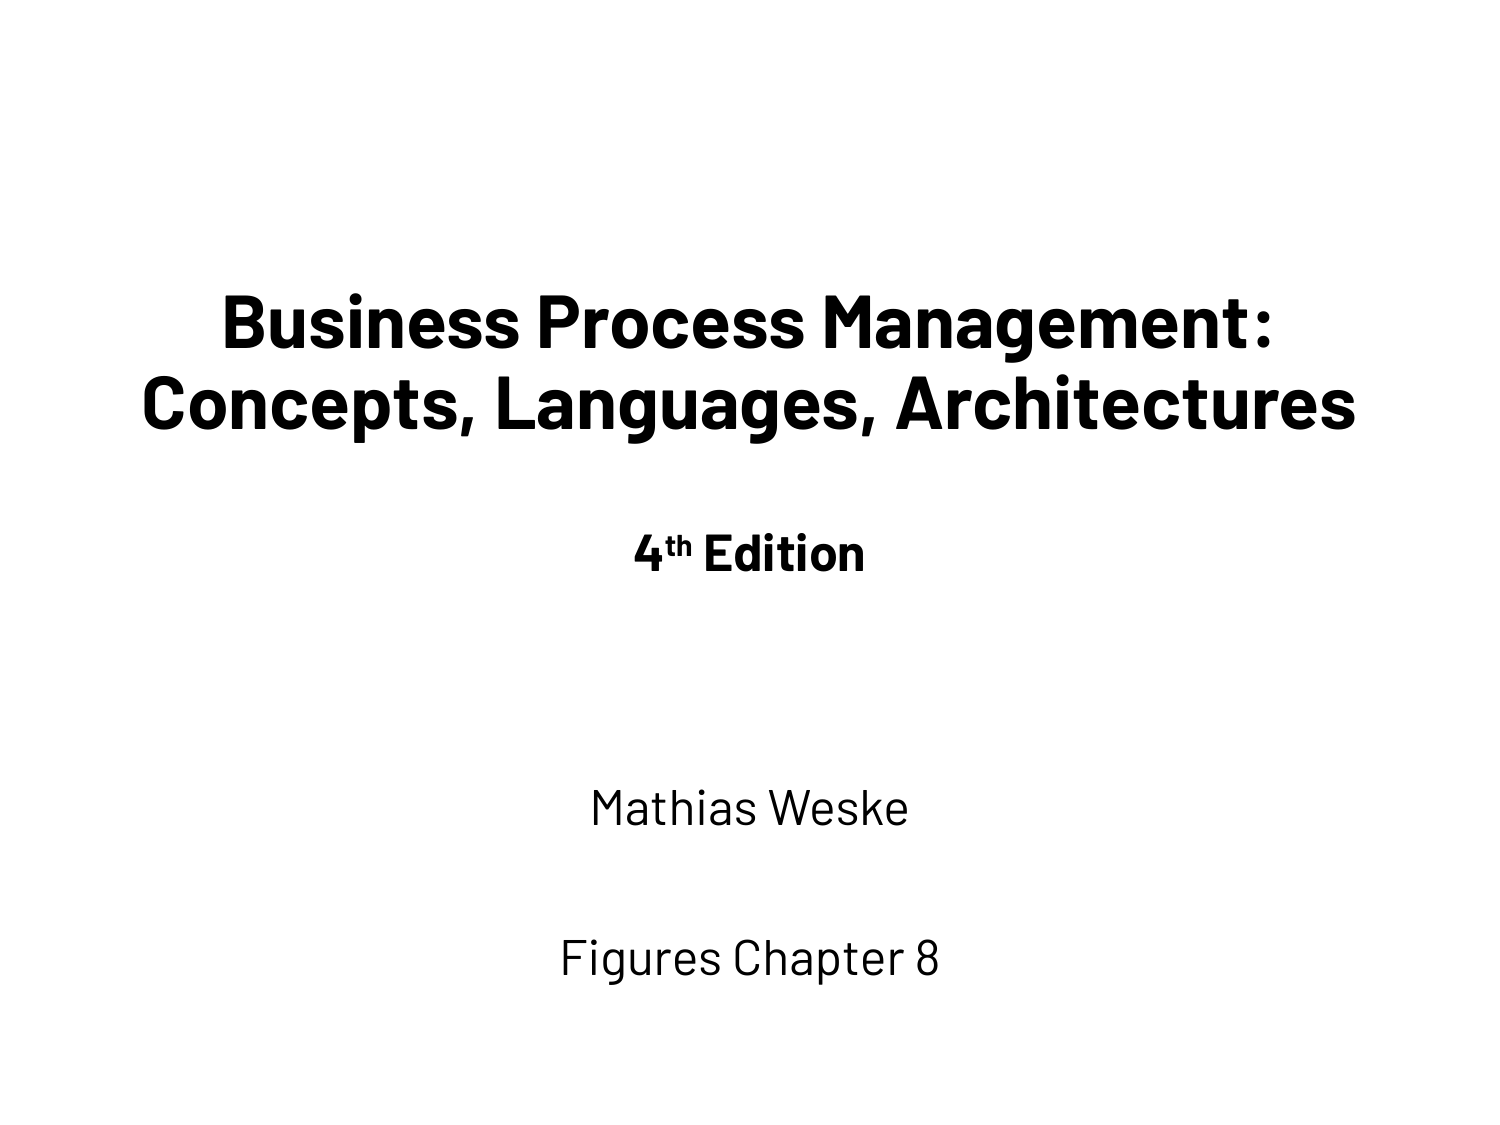

# Business Process Management: Concepts, Languages, Architectures 4th Edition
Mathias Weske

Figures Chapter 8